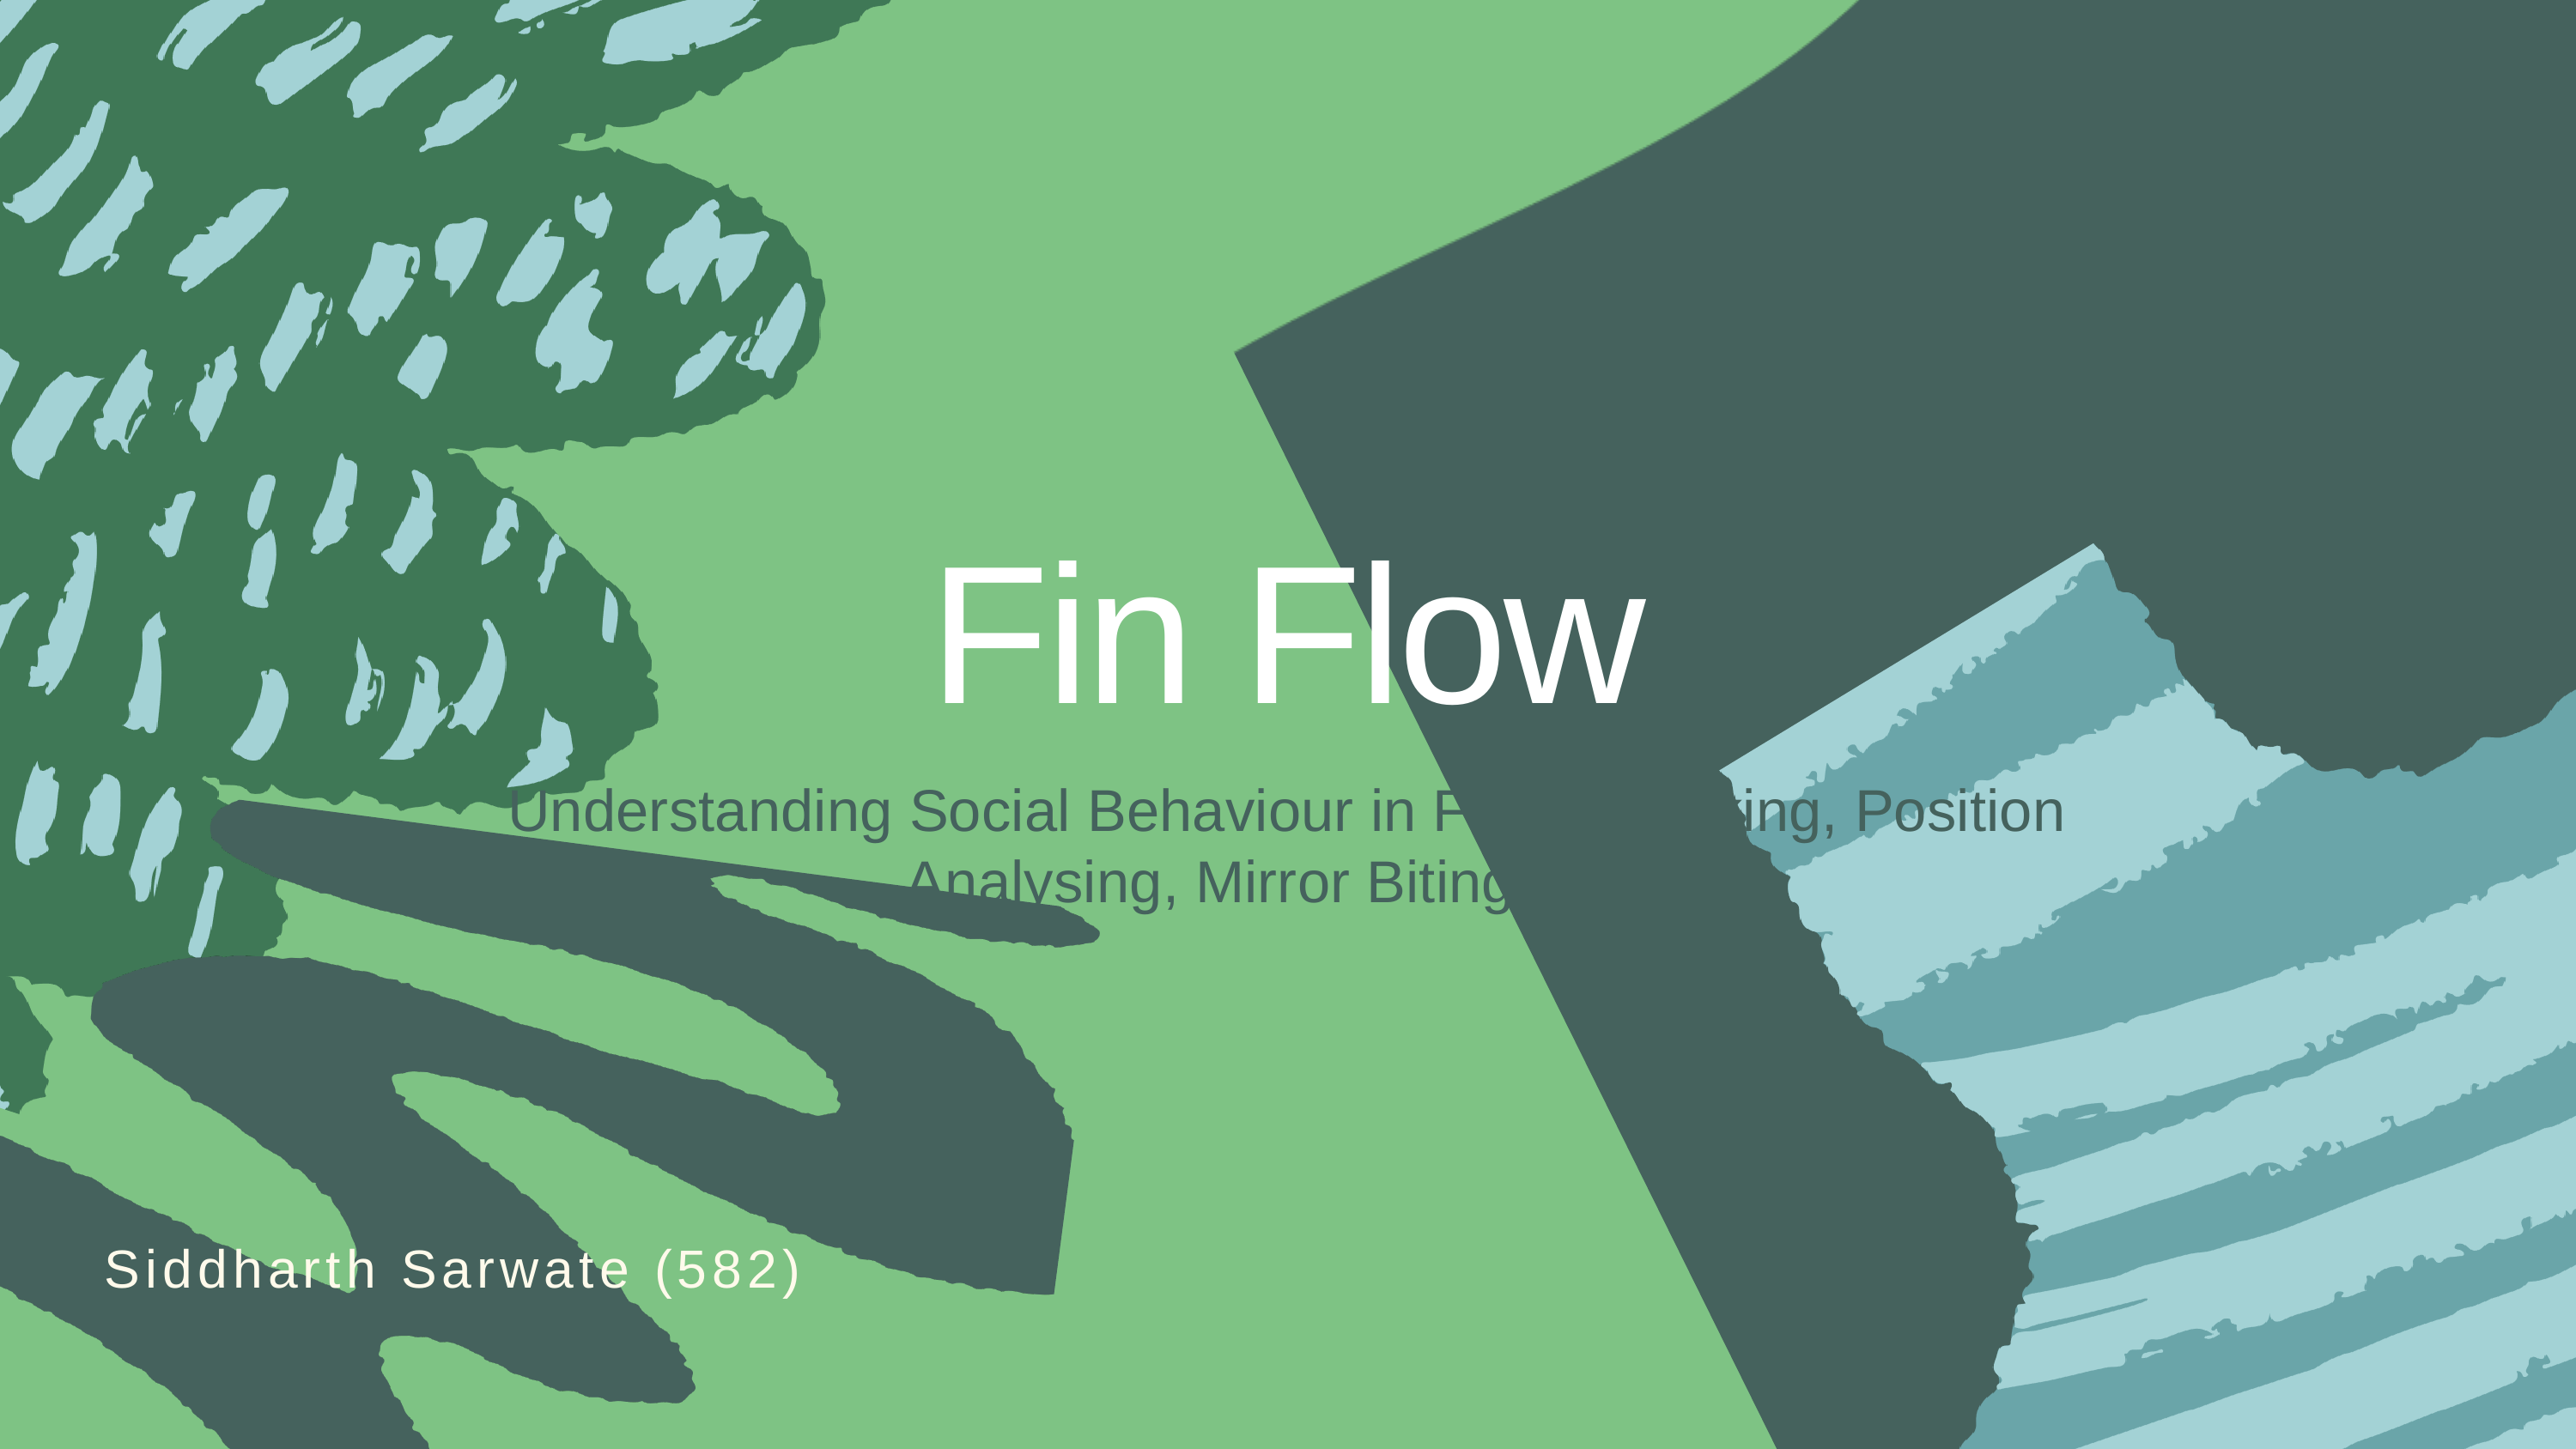

Fin Flow
Understanding Social Behaviour in Fish - Tracking, Position Analysing, Mirror Biting Tests

Siddharth Sarwate (582)